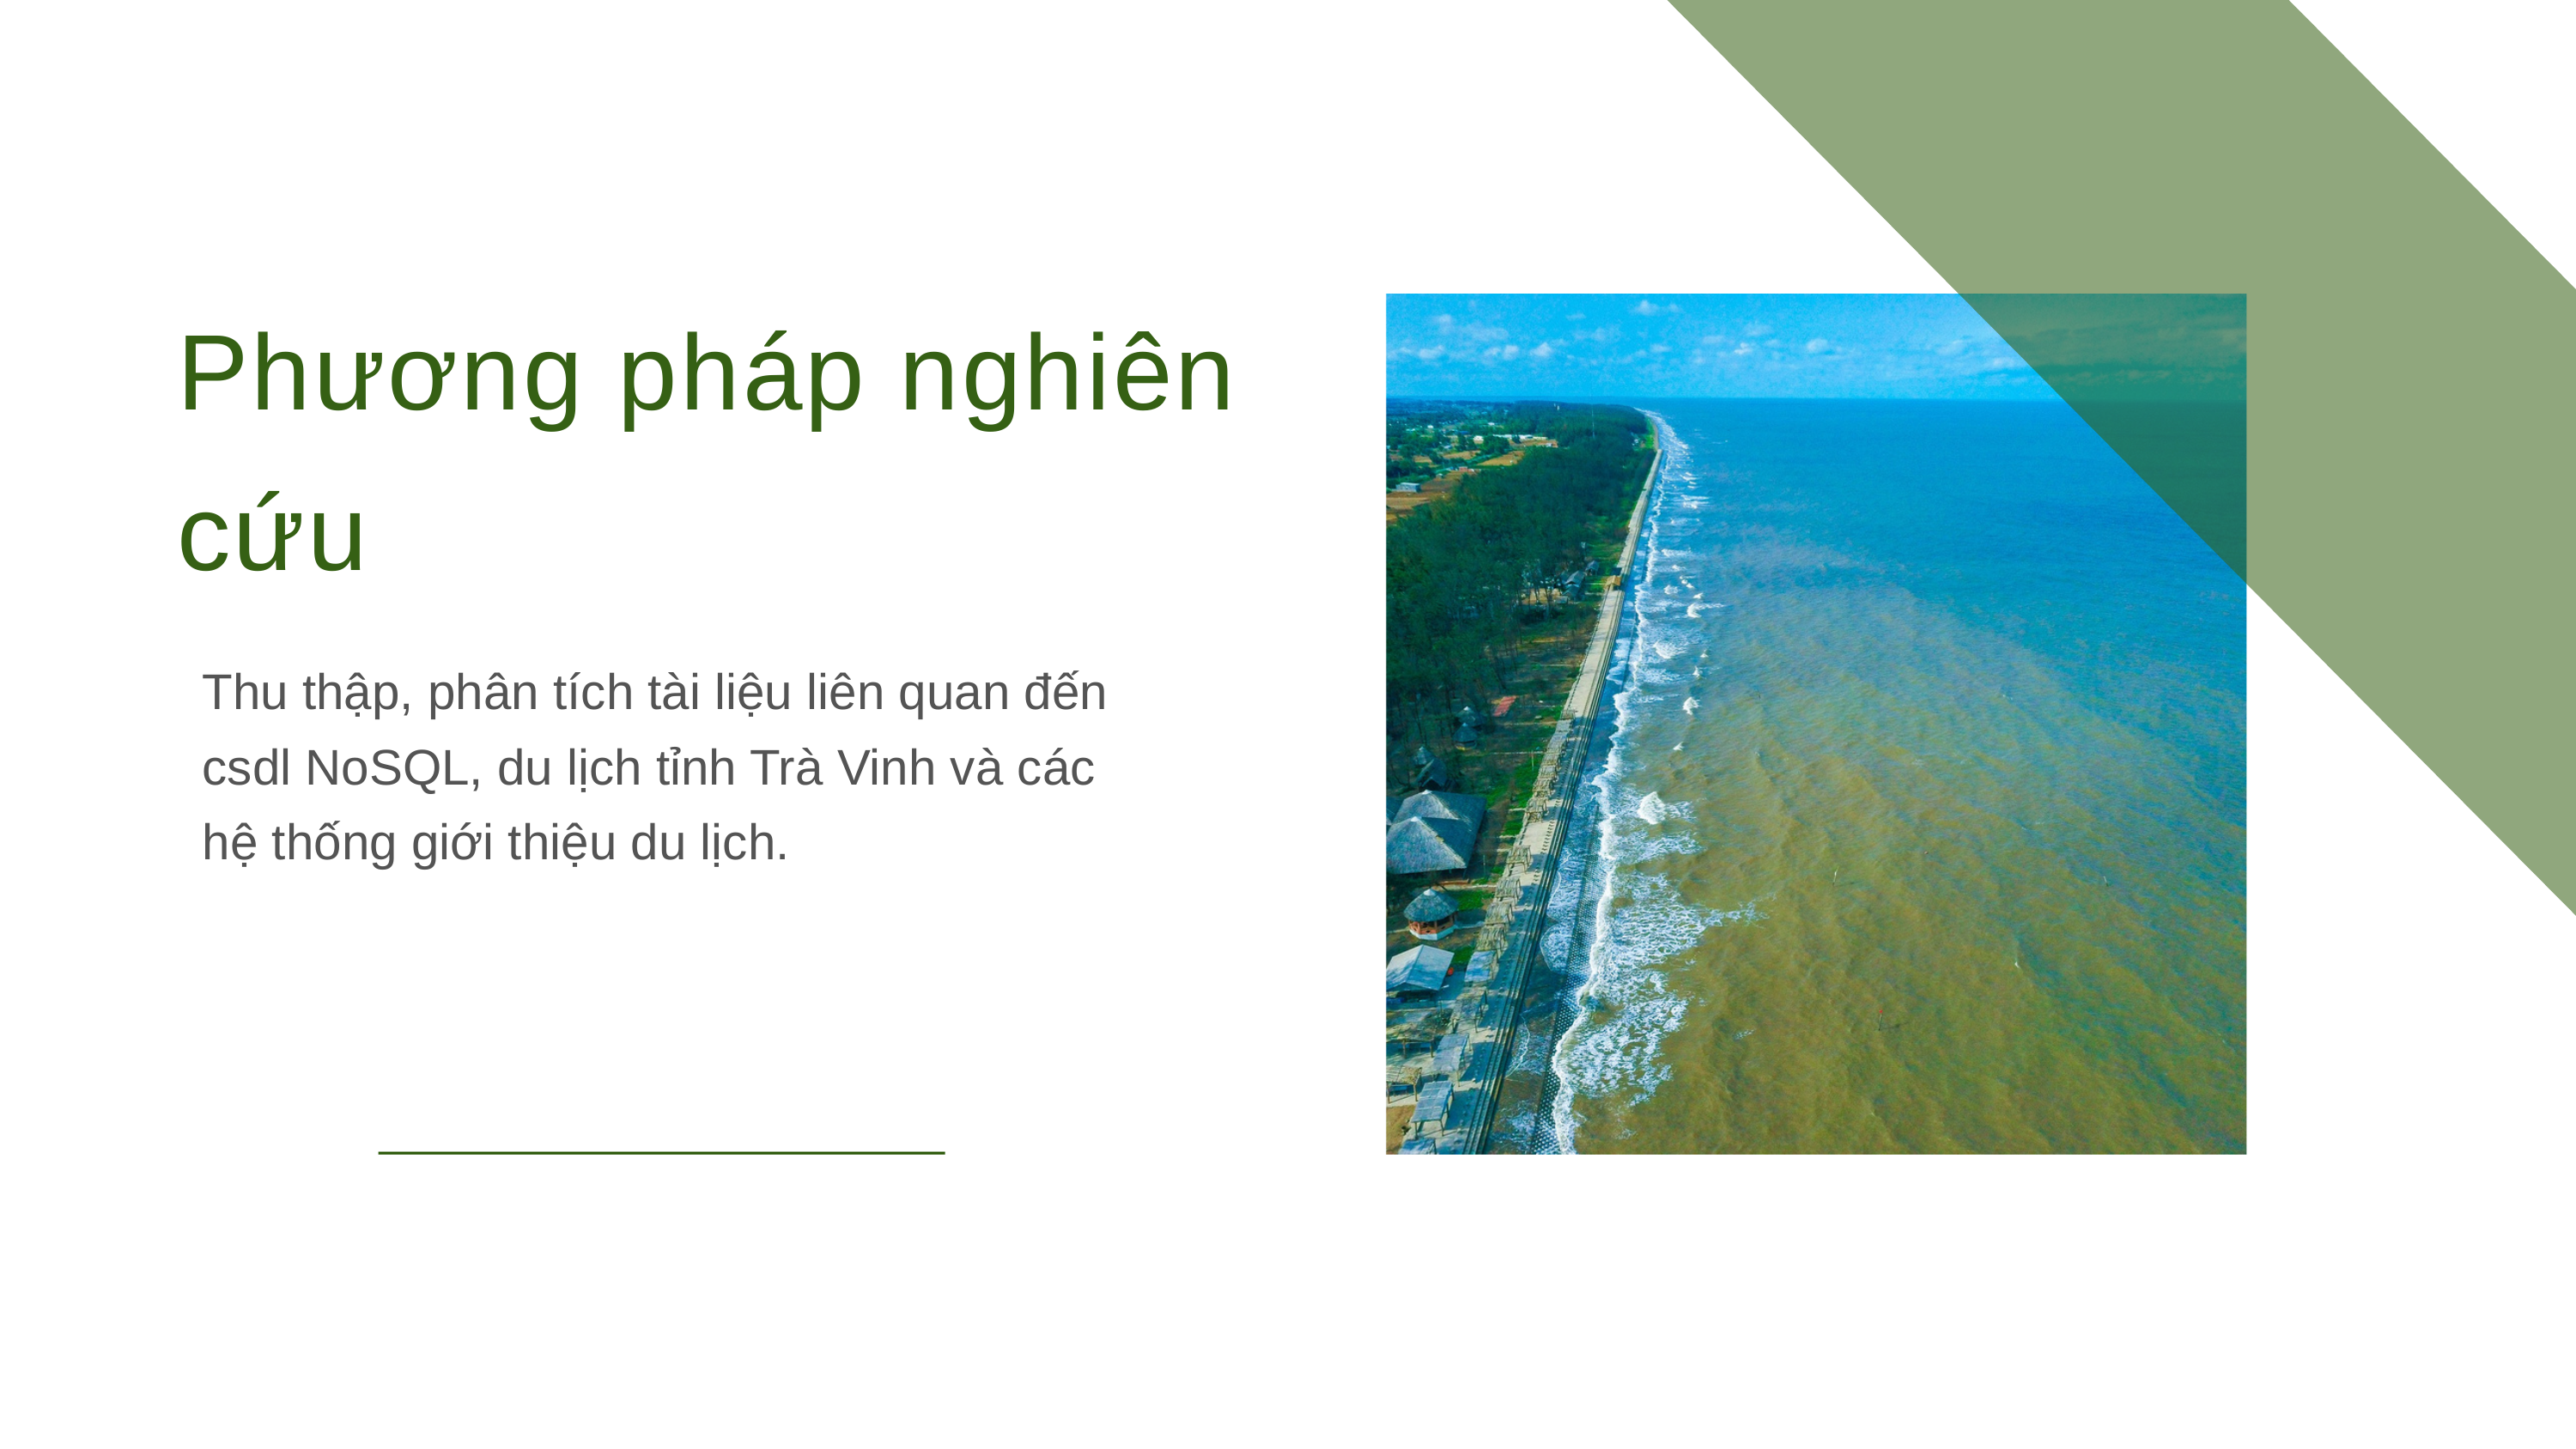

Phương pháp nghiên cứu

Thu thập, phân tích tài liệu liên quan đến csdl NoSQL, du lịch tỉnh Trà Vinh và các hệ thống giới thiệu du lịch.